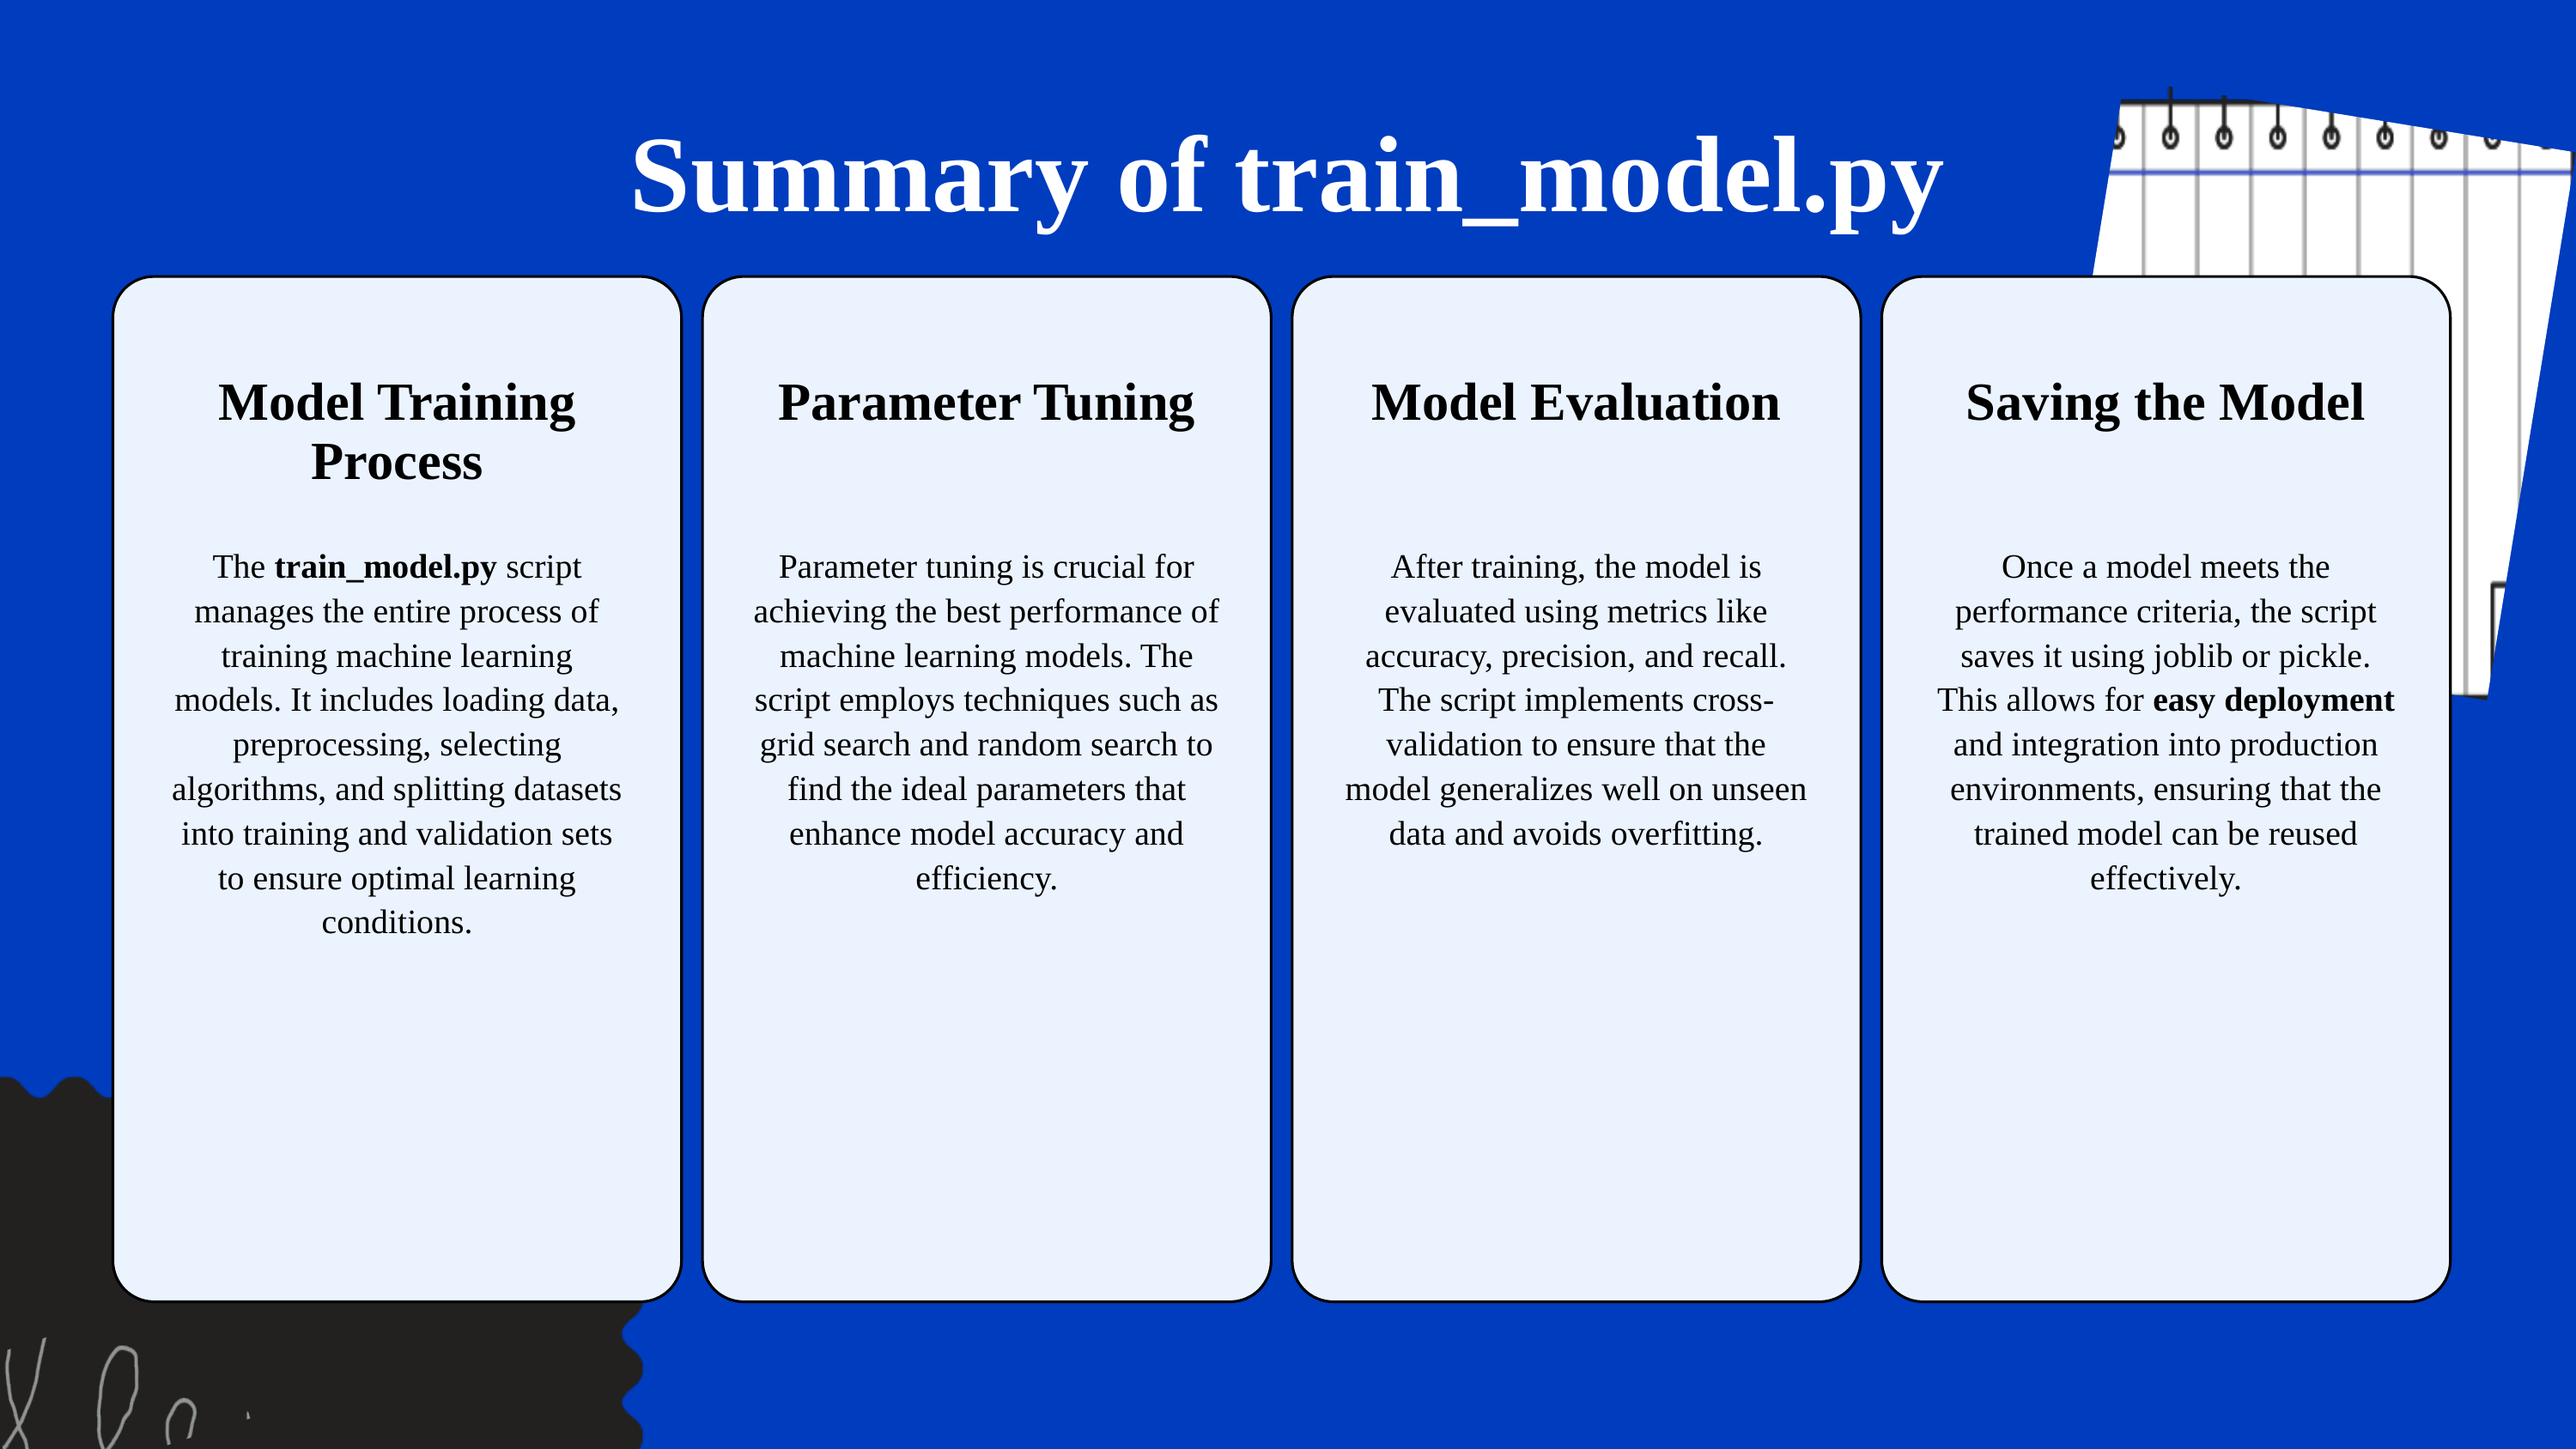

Summary of train_model.py

Model Training Process
The train_model.py script manages the entire process of training machine learning models. It includes loading data, preprocessing, selecting algorithms, and splitting datasets into training and validation sets to ensure optimal learning conditions.
Parameter Tuning
Parameter tuning is crucial for achieving the best performance of machine learning models. The script employs techniques such as grid search and random search to find the ideal parameters that enhance model accuracy and efficiency.
Model Evaluation
After training, the model is evaluated using metrics like accuracy, precision, and recall. The script implements cross-validation to ensure that the model generalizes well on unseen data and avoids overfitting.
Saving the Model
Once a model meets the performance criteria, the script saves it using joblib or pickle. This allows for easy deployment and integration into production environments, ensuring that the trained model can be reused effectively.